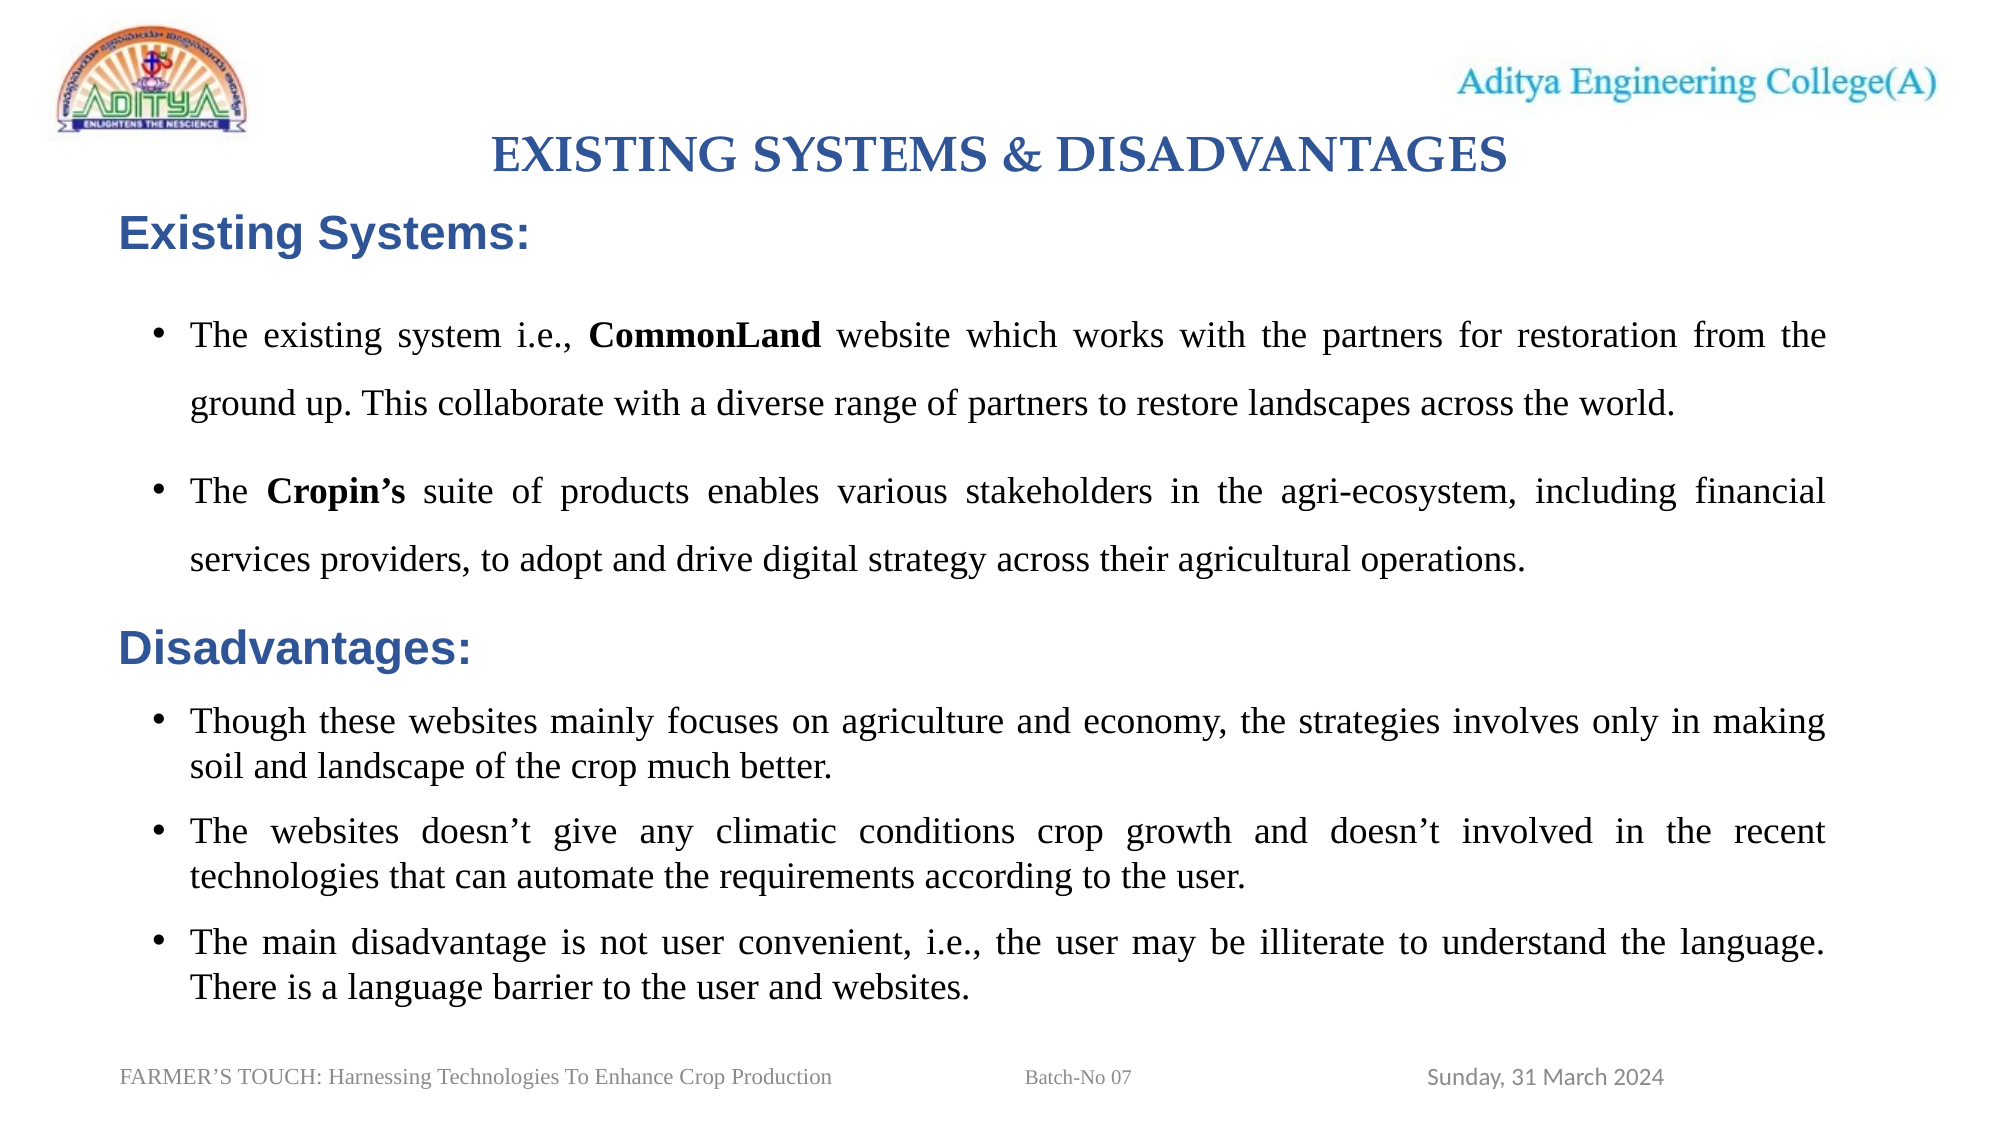

EXISTING SYSTEMS & DISADVANTAGES
# Existing Systems:
The existing system i.e., CommonLand website which works with the partners for restoration from the ground up. This collaborate with a diverse range of partners to restore landscapes across the world.
The Cropin’s suite of products enables various stakeholders in the agri-ecosystem, including financial services providers, to adopt and drive digital strategy across their agricultural operations.
Disadvantages:
Though these websites mainly focuses on agriculture and economy, the strategies involves only in making soil and landscape of the crop much better.
The websites doesn’t give any climatic conditions crop growth and doesn’t involved in the recent technologies that can automate the requirements according to the user.
The main disadvantage is not user convenient, i.e., the user may be illiterate to understand the language. There is a language barrier to the user and websites.
10
Sunday, 31 March 2024
FARMER’S TOUCH: Harnessing Technologies To Enhance Crop Production		 Batch-No 07